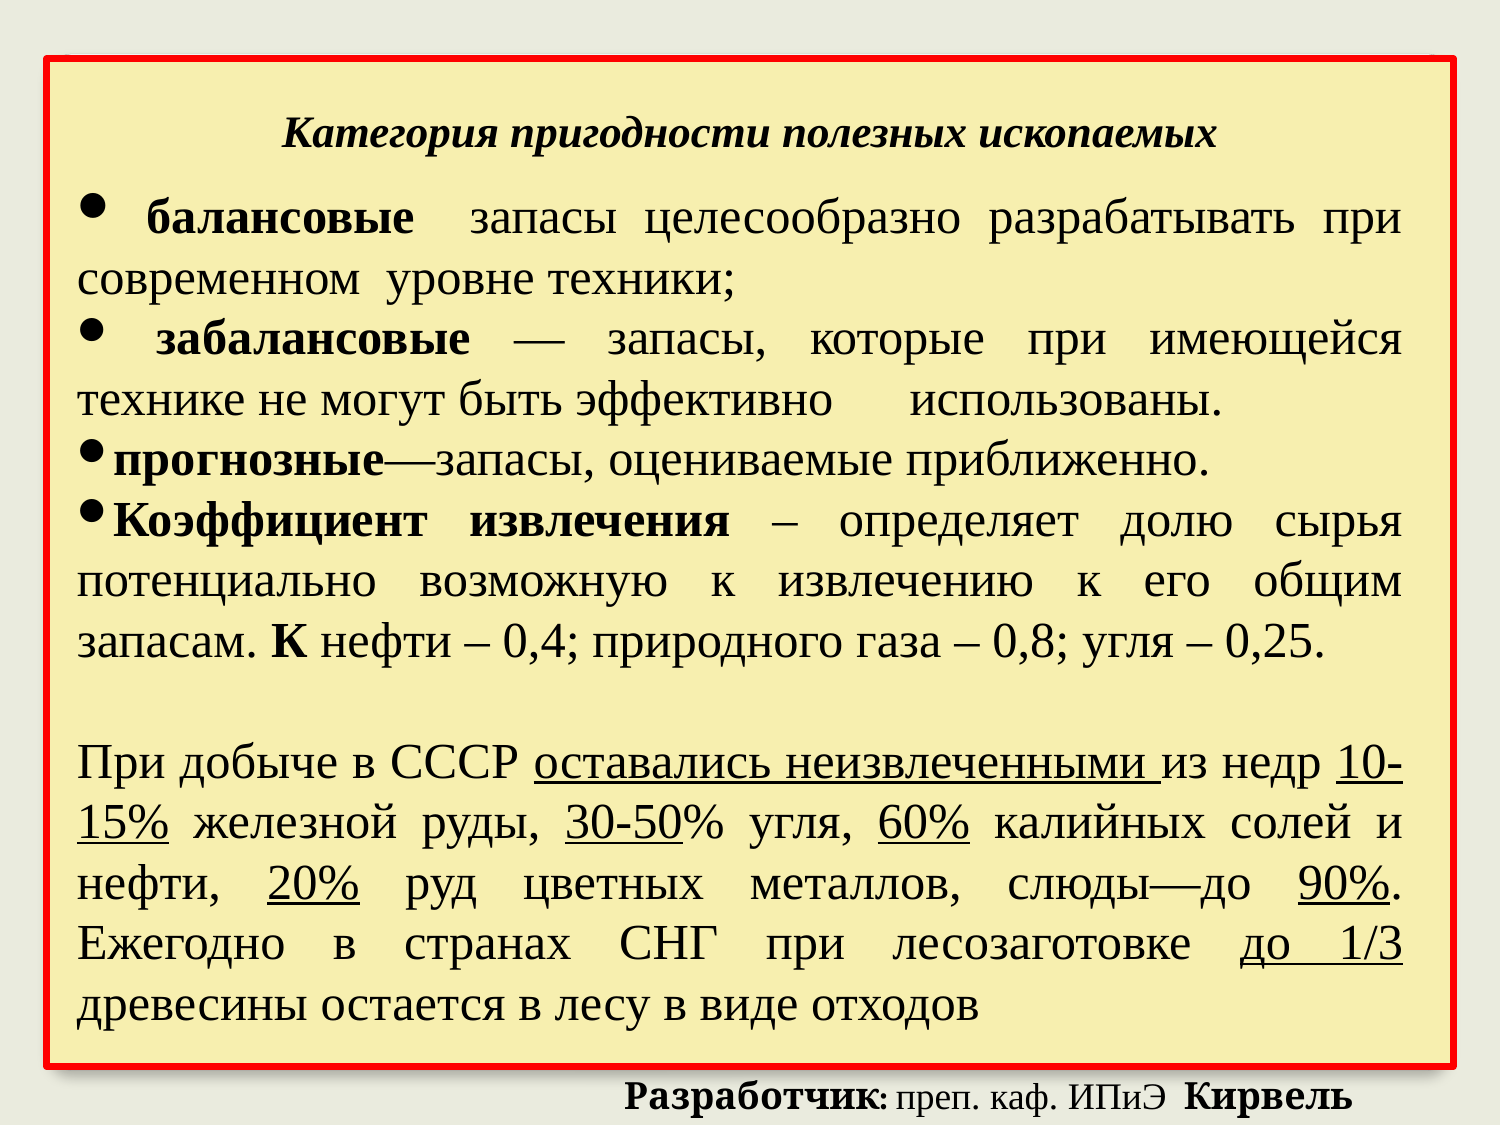

Категория пригодности полезных ископаемых
 балансовые  запасы целесообразно разрабатывать при современном  уровне техники;
 забалансовые — запасы, которые при имеющейся технике не могут быть эффективно      использованы.
прогнозные—запасы, оцениваемые приближенно.
Коэффициент извлечения – определяет долю сырья потенциально возможную к извлечению к его общим запасам. К нефти – 0,4; природного газа – 0,8; угля – 0,25.

При добыче в СССР оставались неизвлеченными из недр 10-15% железной руды, 30-50% угля, 60% калийных солей и нефти, 20% руд цветных металлов, слюды—до 90%. Ежегодно в странах СНГ при лесозаготовке до 1/3 древесины остается в лесу в виде отходов
Разработчик: преп. каф. ИПиЭ  Кирвель П.И.